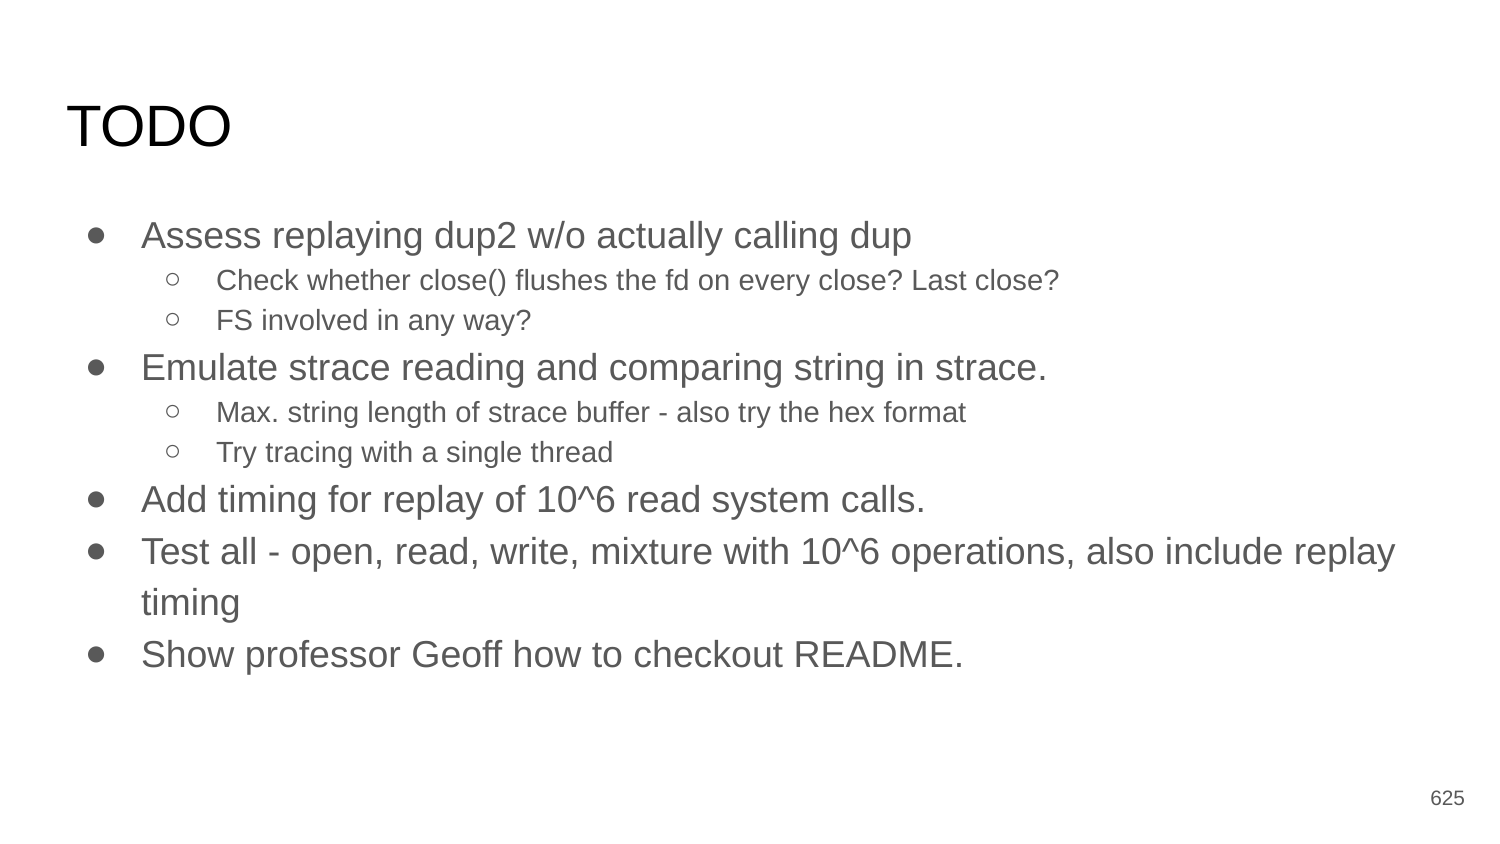

# TODO
Assess replaying dup2 w/o actually calling dup
Check whether close() flushes the fd on every close? Last close?
FS involved in any way?
Emulate strace reading and comparing string in strace.
Max. string length of strace buffer - also try the hex format
Try tracing with a single thread
Add timing for replay of 10^6 read system calls.
Test all - open, read, write, mixture with 10^6 operations, also include replay timing
Show professor Geoff how to checkout README.
625